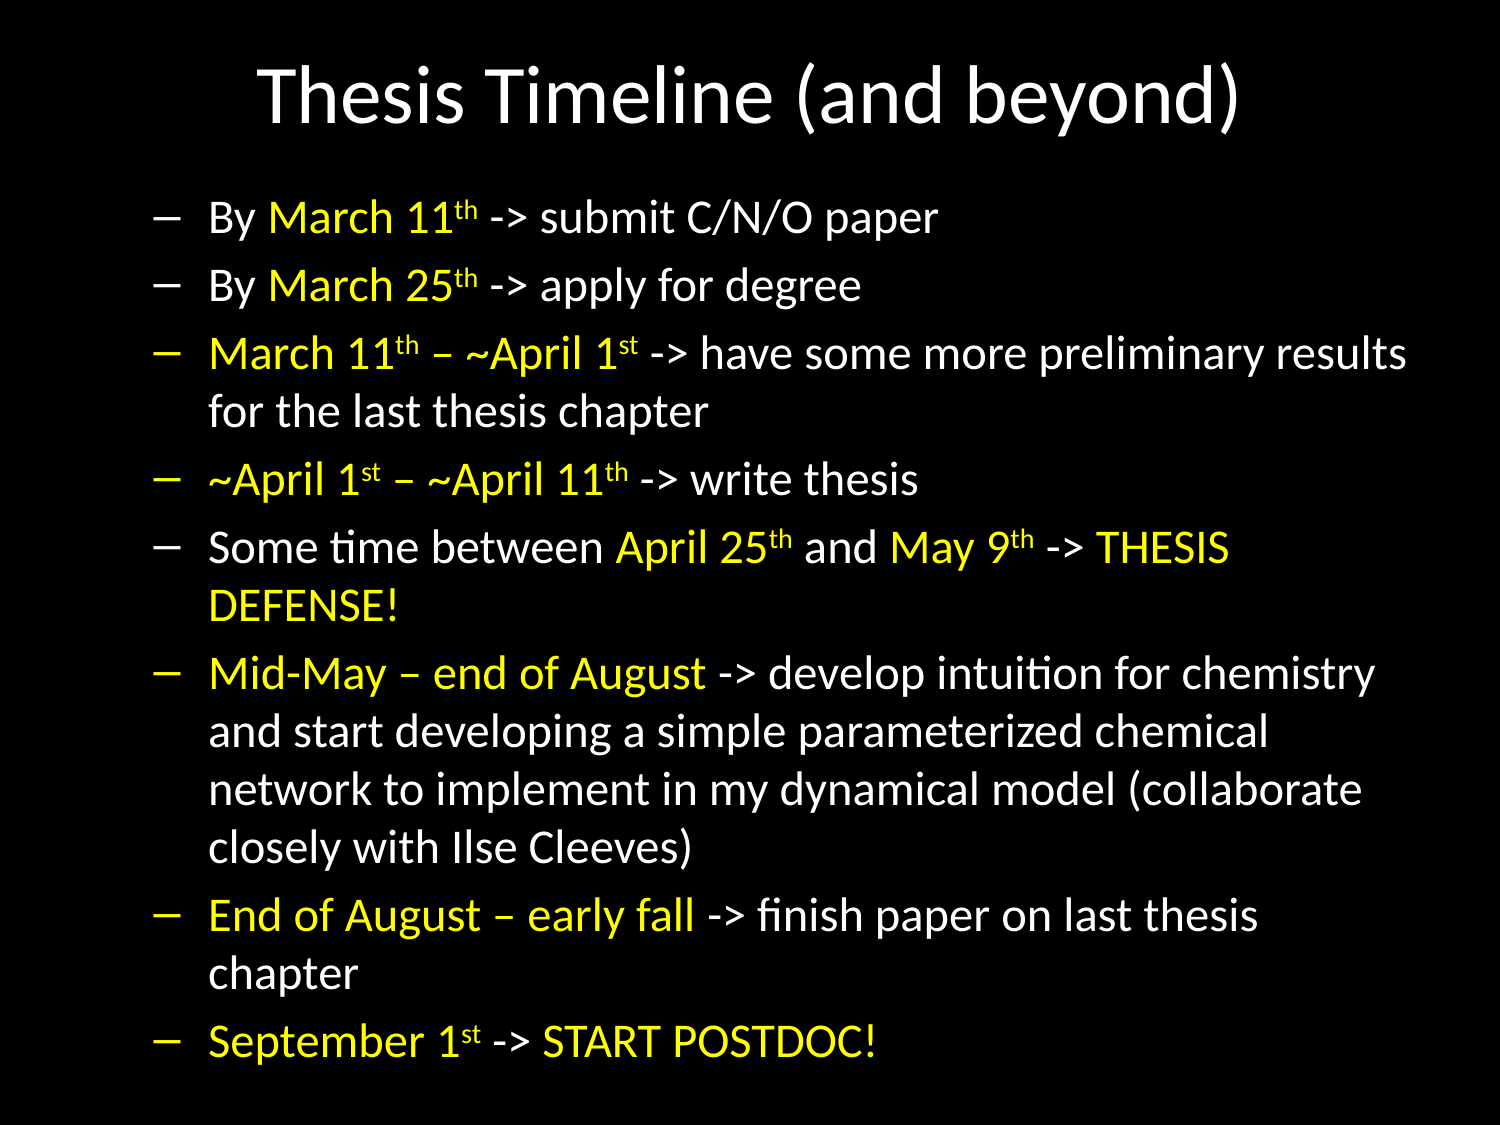

# Thesis Timeline (and beyond)

By March 11th -> submit C/N/O paper
By March 25th -> apply for degree
March 11th – ~April 1st -> have some more preliminary results for the last thesis chapter
~April 1st – ~April 11th -> write thesis
Some time between April 25th and May 9th -> THESIS DEFENSE!
Mid-May – end of August -> develop intuition for chemistry and start developing a simple parameterized chemical network to implement in my dynamical model (collaborate closely with Ilse Cleeves)
End of August – early fall -> finish paper on last thesis chapter
September 1st -> START POSTDOC!